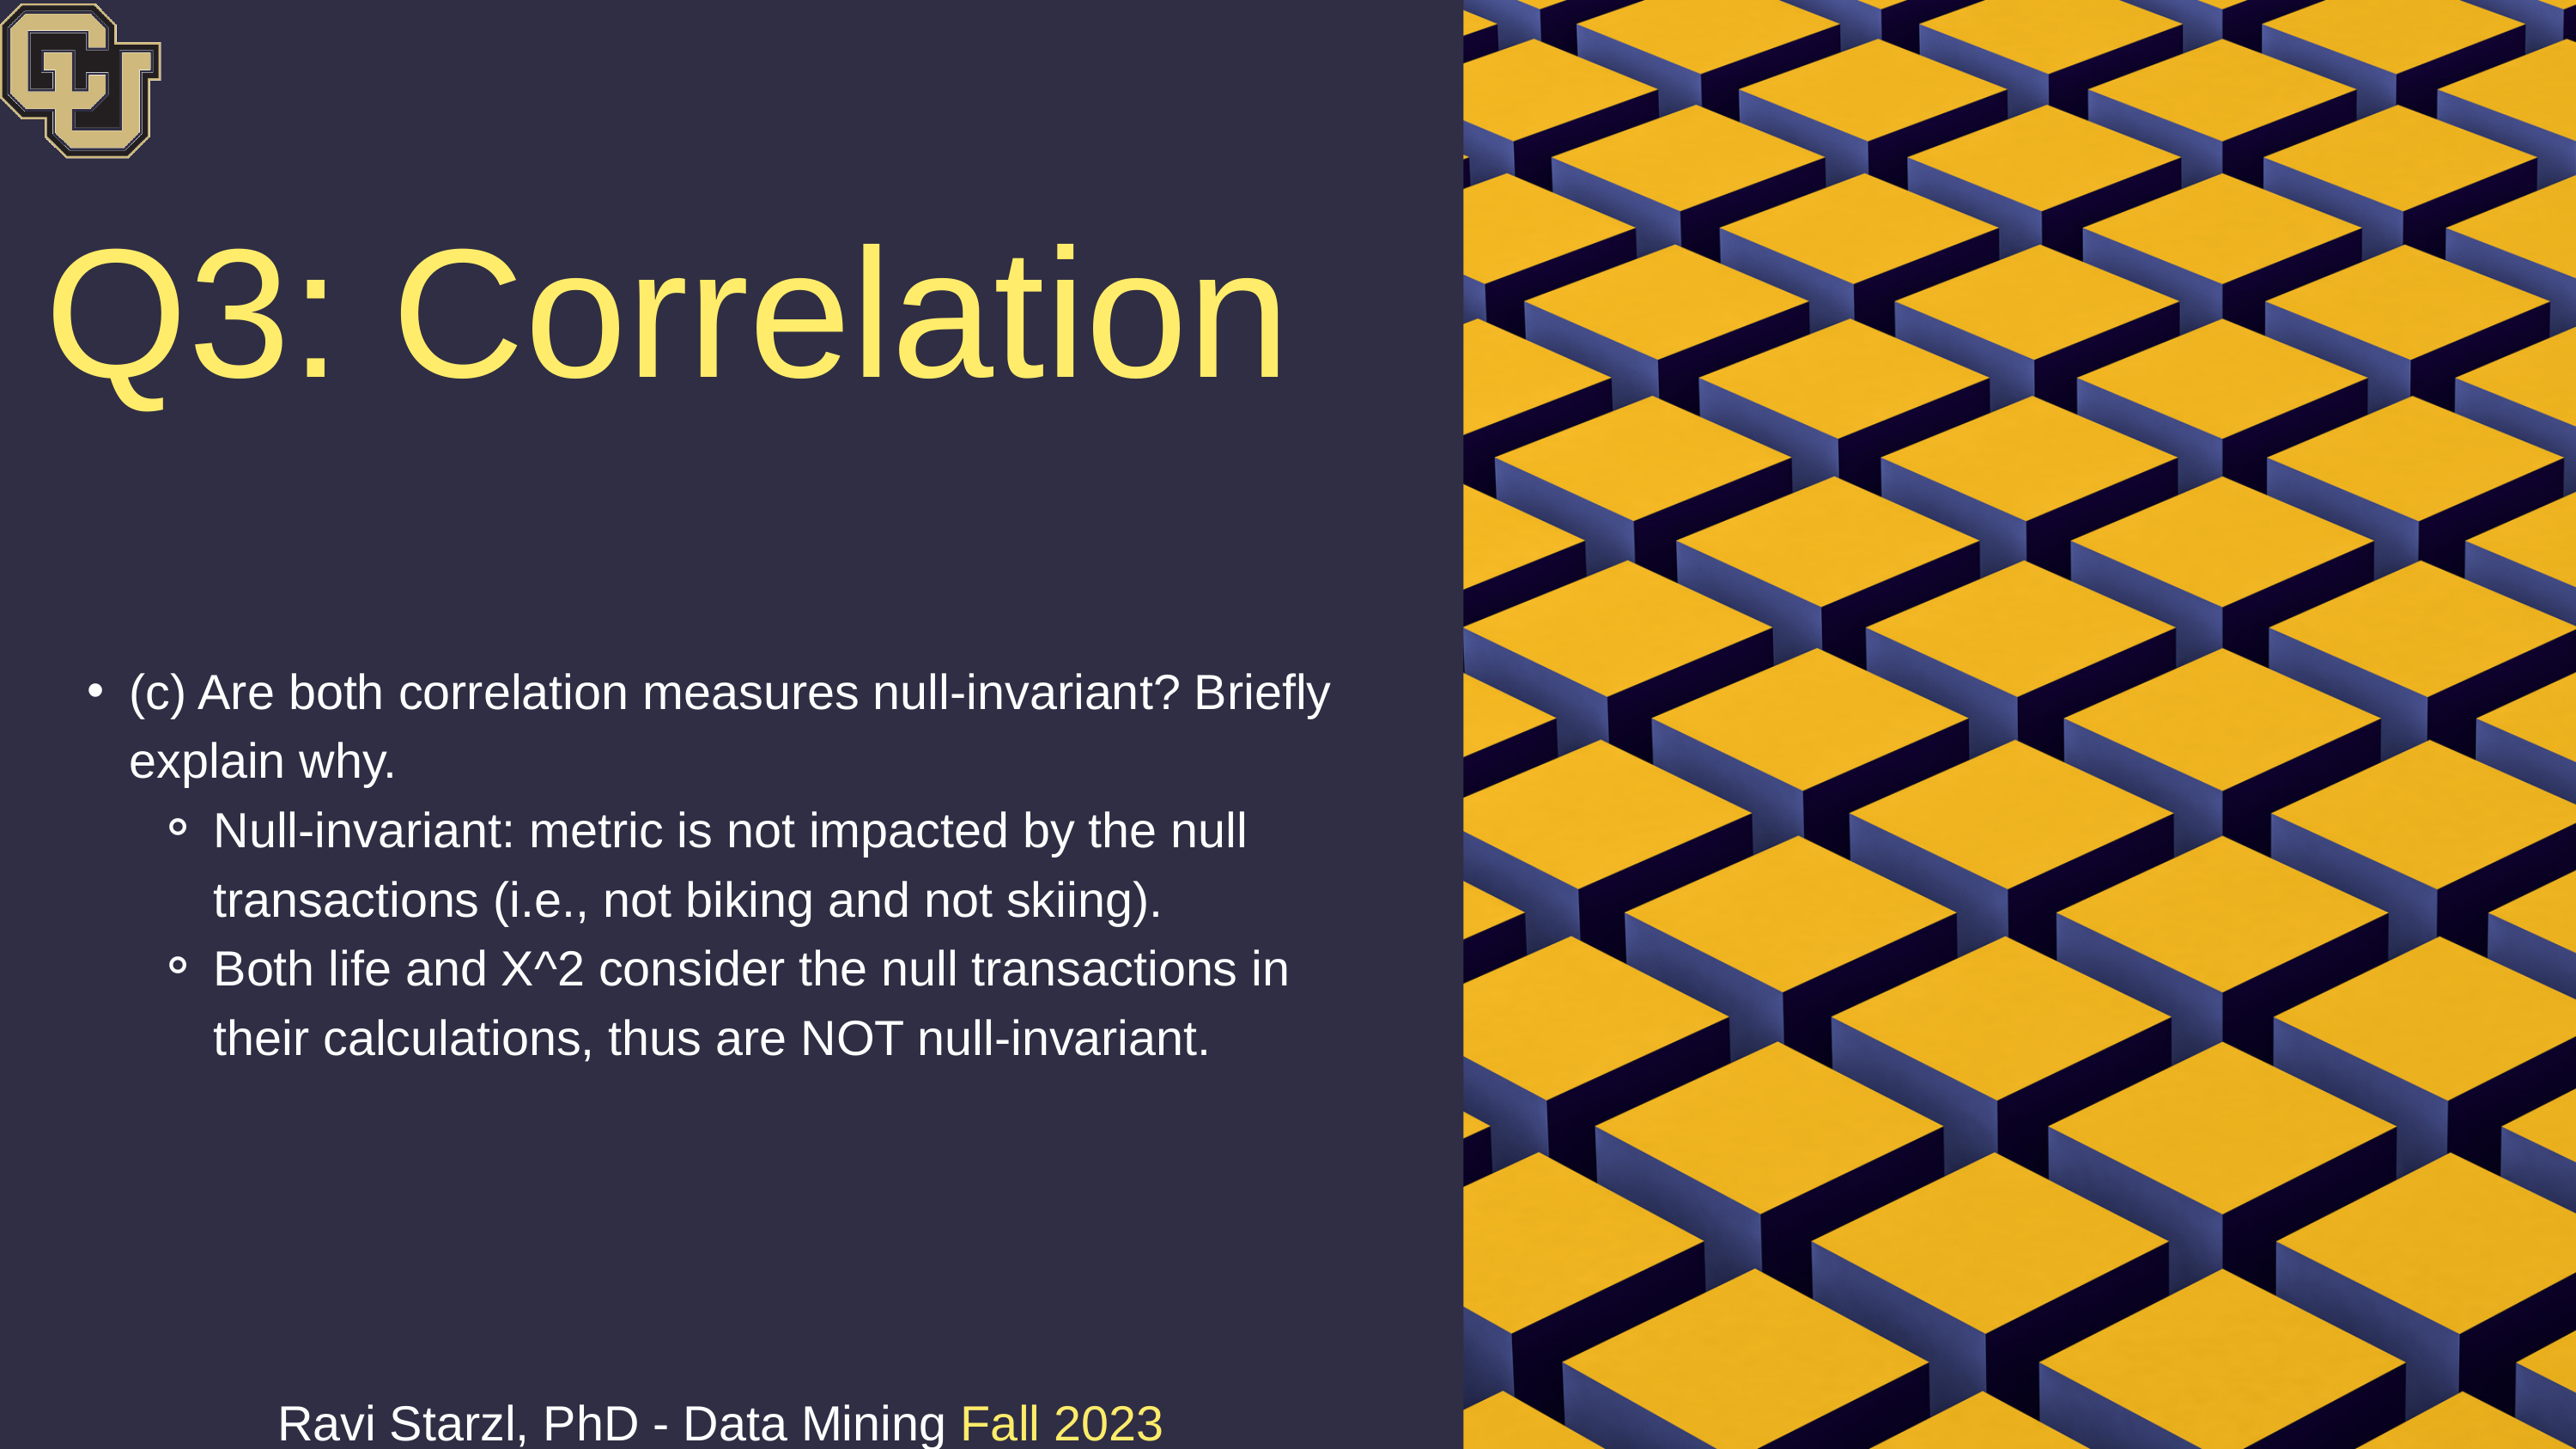

Q3: Correlation
(c) Are both correlation measures null-invariant? Briefly explain why.
Null-invariant: metric is not impacted by the null transactions (i.e., not biking and not skiing).
Both life and X^2 consider the null transactions in their calculations, thus are NOT null-invariant.
Ravi Starzl, PhD - Data Mining Fall 2023